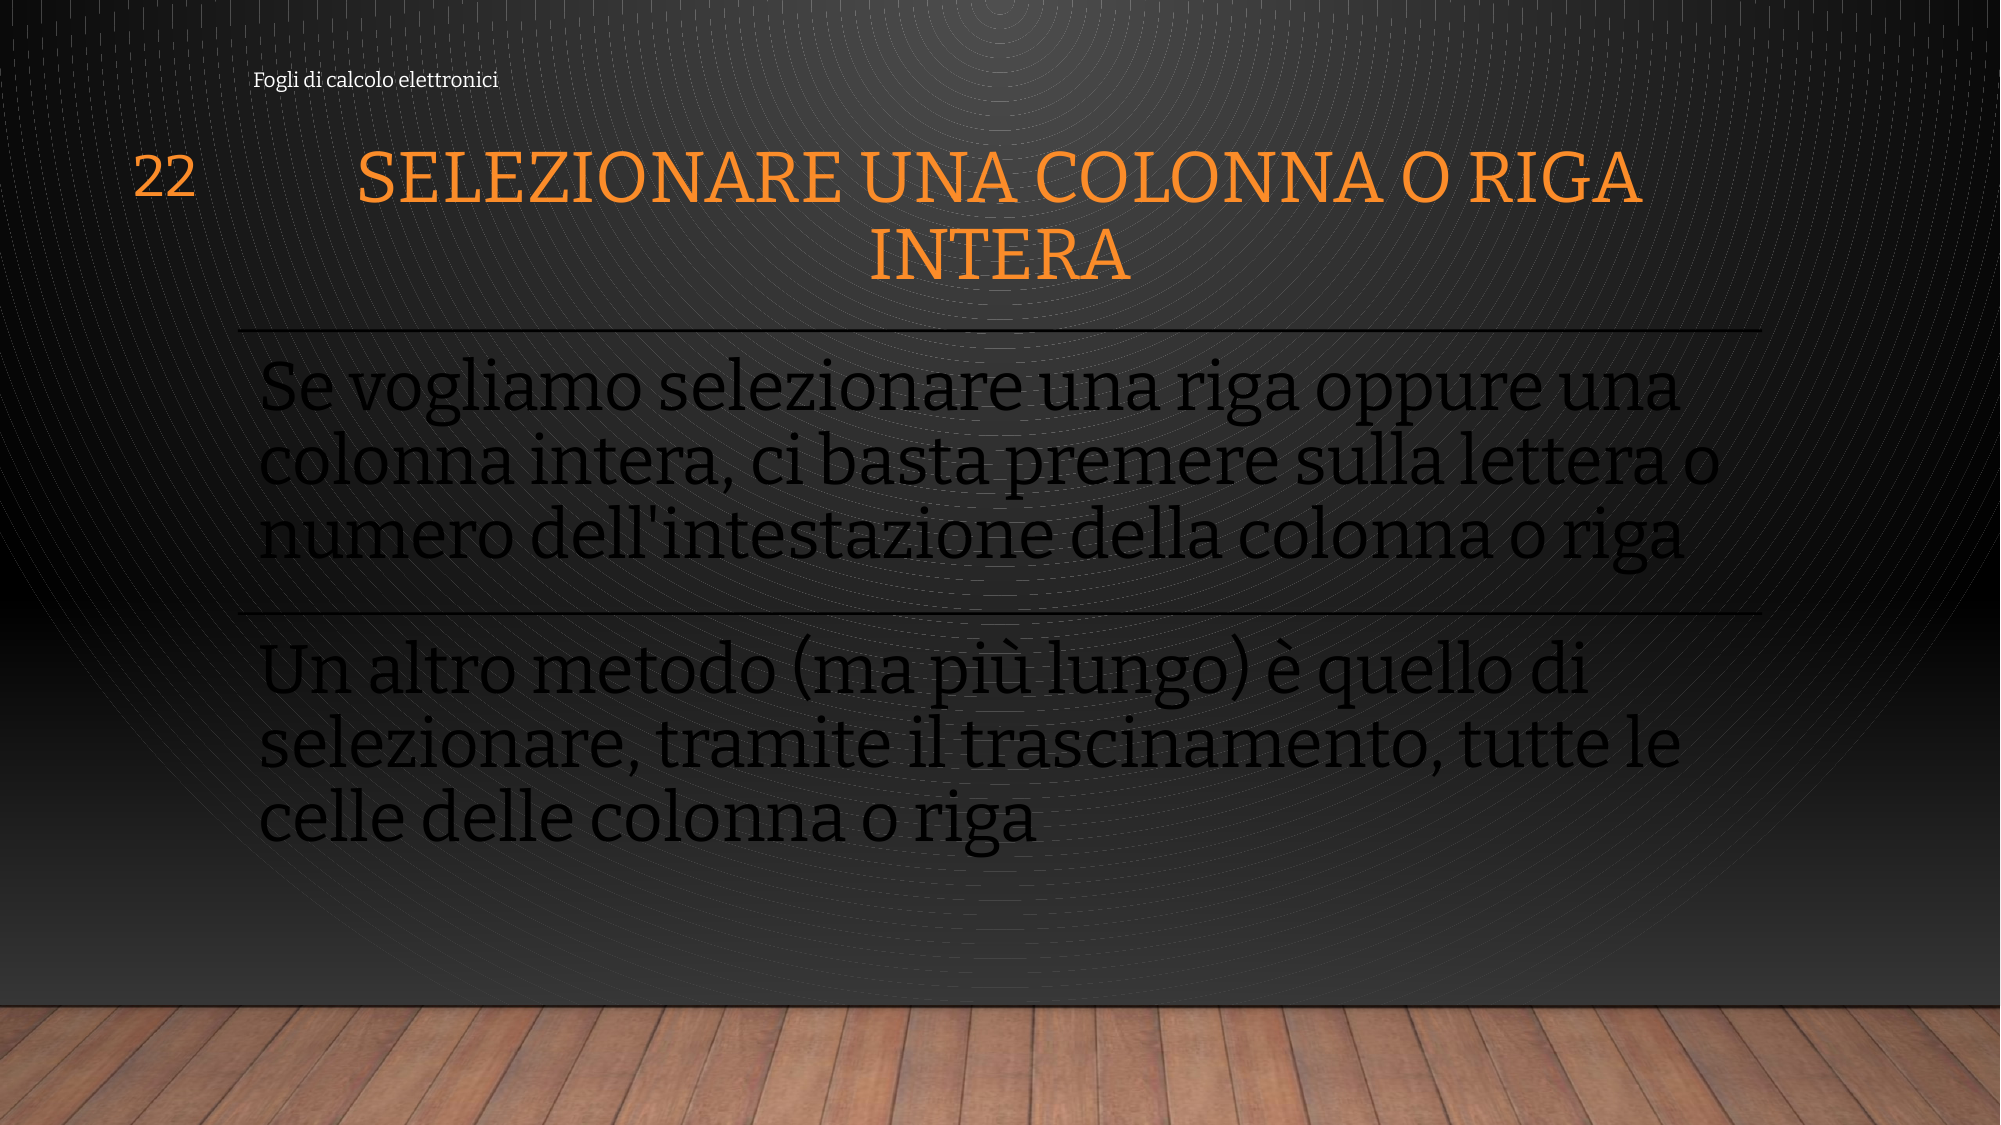

Fogli di calcolo elettronici
22
# Selezionare una colonna o riga intera
Se vogliamo selezionare una riga oppure una colonna intera, ci basta premere sulla lettera o numero dell'intestazione della colonna o riga
Un altro metodo (ma più lungo) è quello di selezionare, tramite il trascinamento, tutte le celle delle colonna o riga